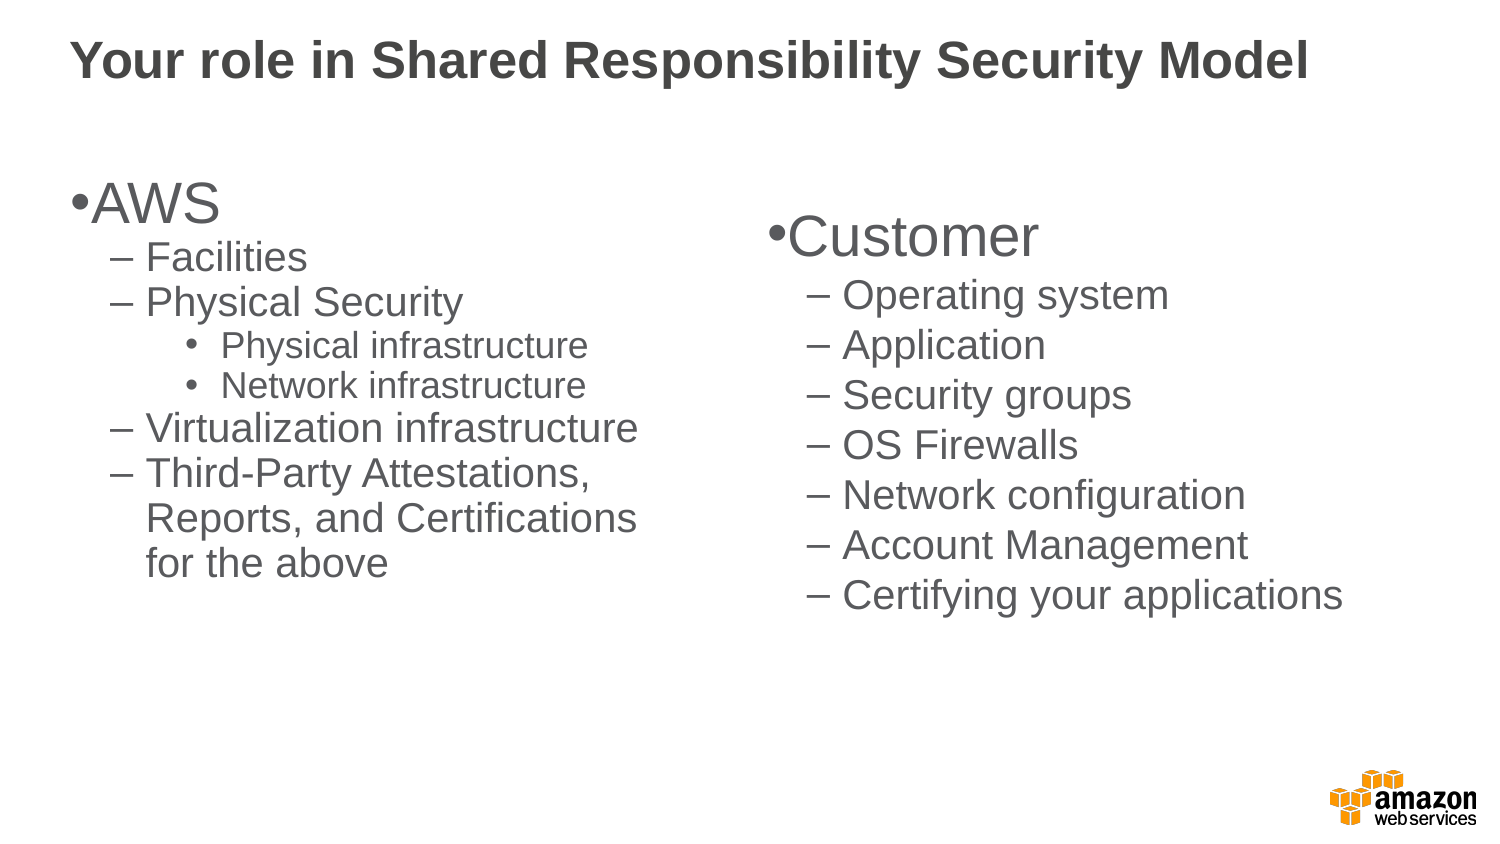

Your role in Shared Responsibility Security Model
AWS
Facilities
Physical Security
Physical infrastructure
Network infrastructure
Virtualization infrastructure
Third-Party Attestations, Reports, and Certifications for the above

Customer
Operating system
Application
Security groups
OS Firewalls
Network configuration
Account Management
Certifying your applications